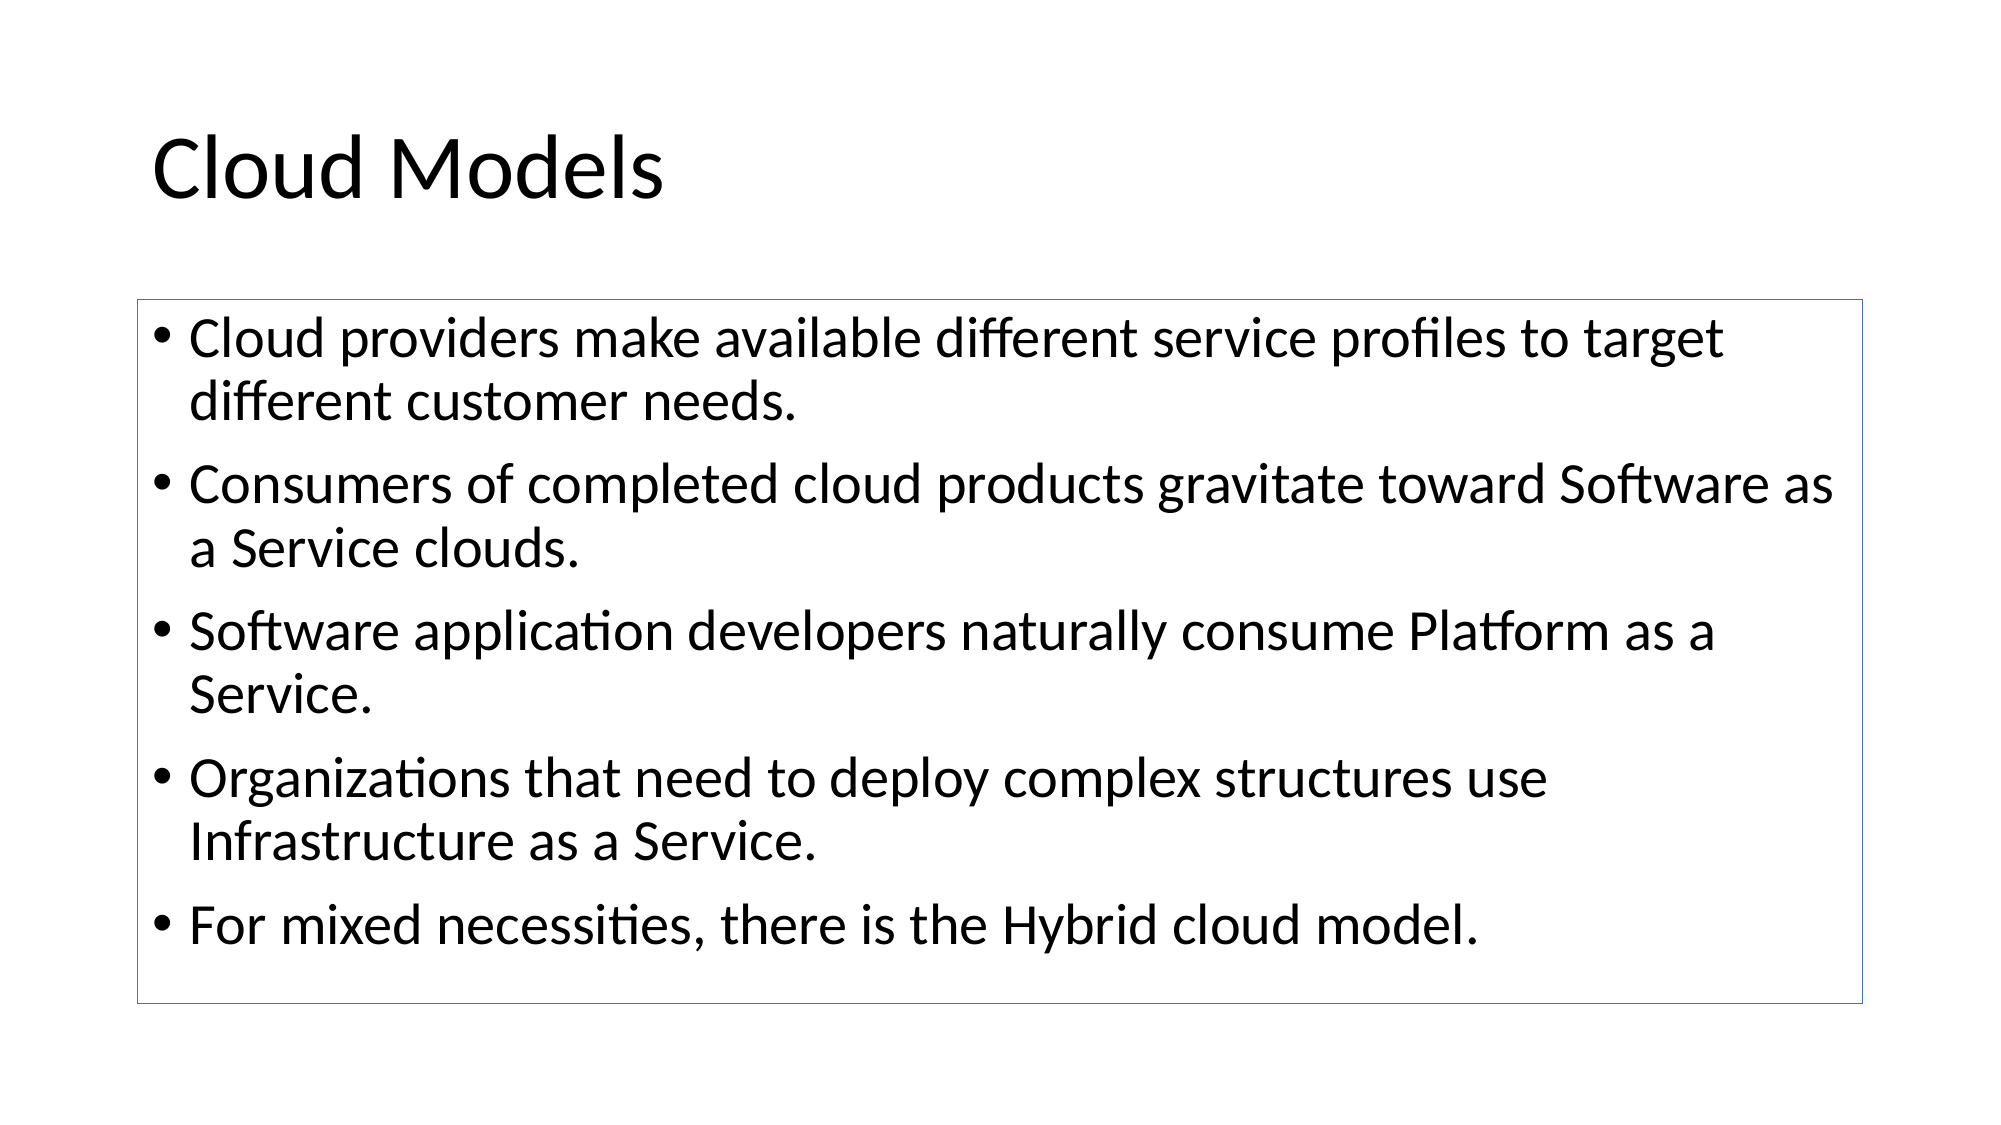

# Cloud Models
Cloud providers make available different service profiles to target different customer needs.
Consumers of completed cloud products gravitate toward Software as a Service clouds.
Software application developers naturally consume Platform as a Service.
Organizations that need to deploy complex structures use Infrastructure as a Service.
For mixed necessities, there is the Hybrid cloud model.